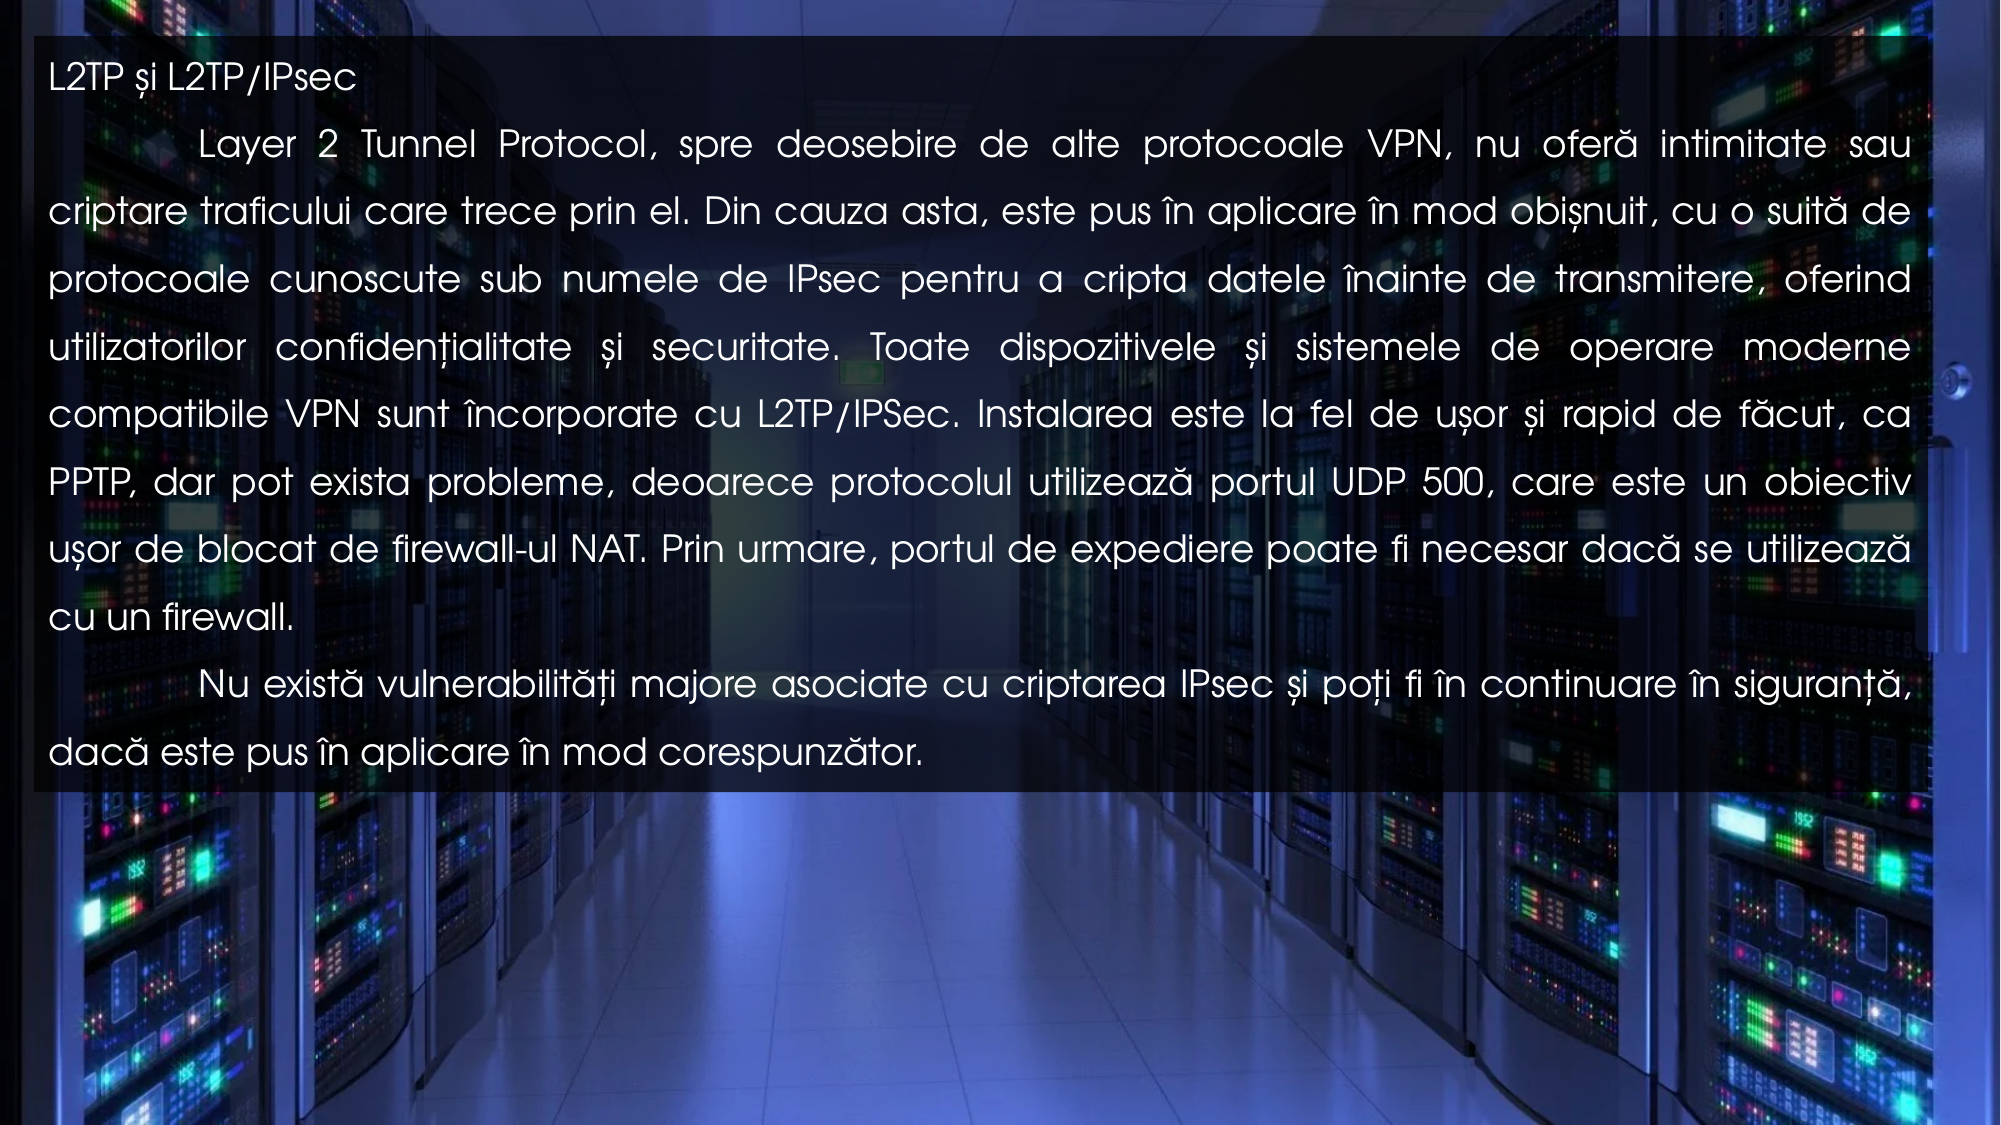

L2TP și L2TP/IPsec
	Layer 2 Tunnel Protocol, spre deosebire de alte protocoale VPN, nu oferă intimitate sau criptare traficului care trece prin el. Din cauza asta, este pus în aplicare în mod obișnuit, cu o suită de protocoale cunoscute sub numele de IPsec pentru a cripta datele înainte de transmitere, oferind utilizatorilor confidențialitate și securitate. Toate dispozitivele și sistemele de operare moderne compatibile VPN sunt încorporate cu L2TP/IPSec. Instalarea este la fel de ușor și rapid de făcut, ca PPTP, dar pot exista probleme, deoarece protocolul utilizează portul UDP 500, care este un obiectiv ușor de blocat de firewall-ul NAT. Prin urmare, portul de expediere poate fi necesar dacă se utilizează cu un firewall.
	Nu există vulnerabilități majore asociate cu criptarea IPsec și poți fi în continuare în siguranță, dacă este pus în aplicare în mod corespunzător.